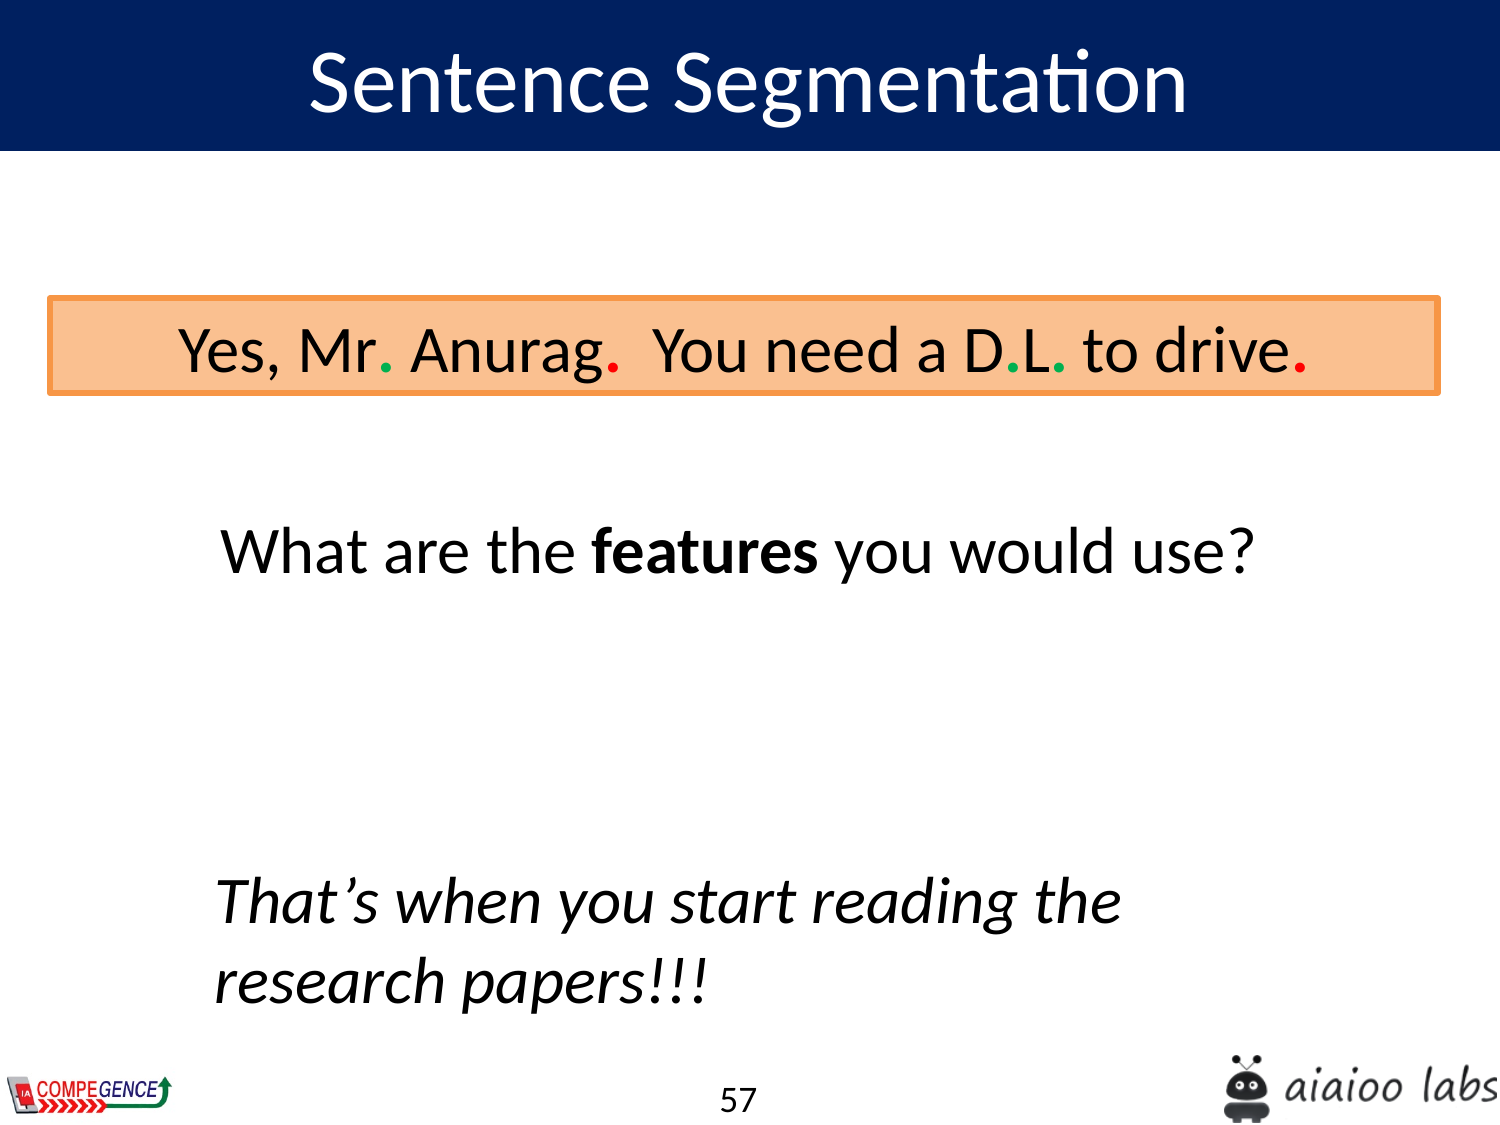

Sentence Segmentation
Yes, Mr. Anurag.  You need a D.L. to drive.
What are the features you would use?
That’s when you start reading the research papers!!!